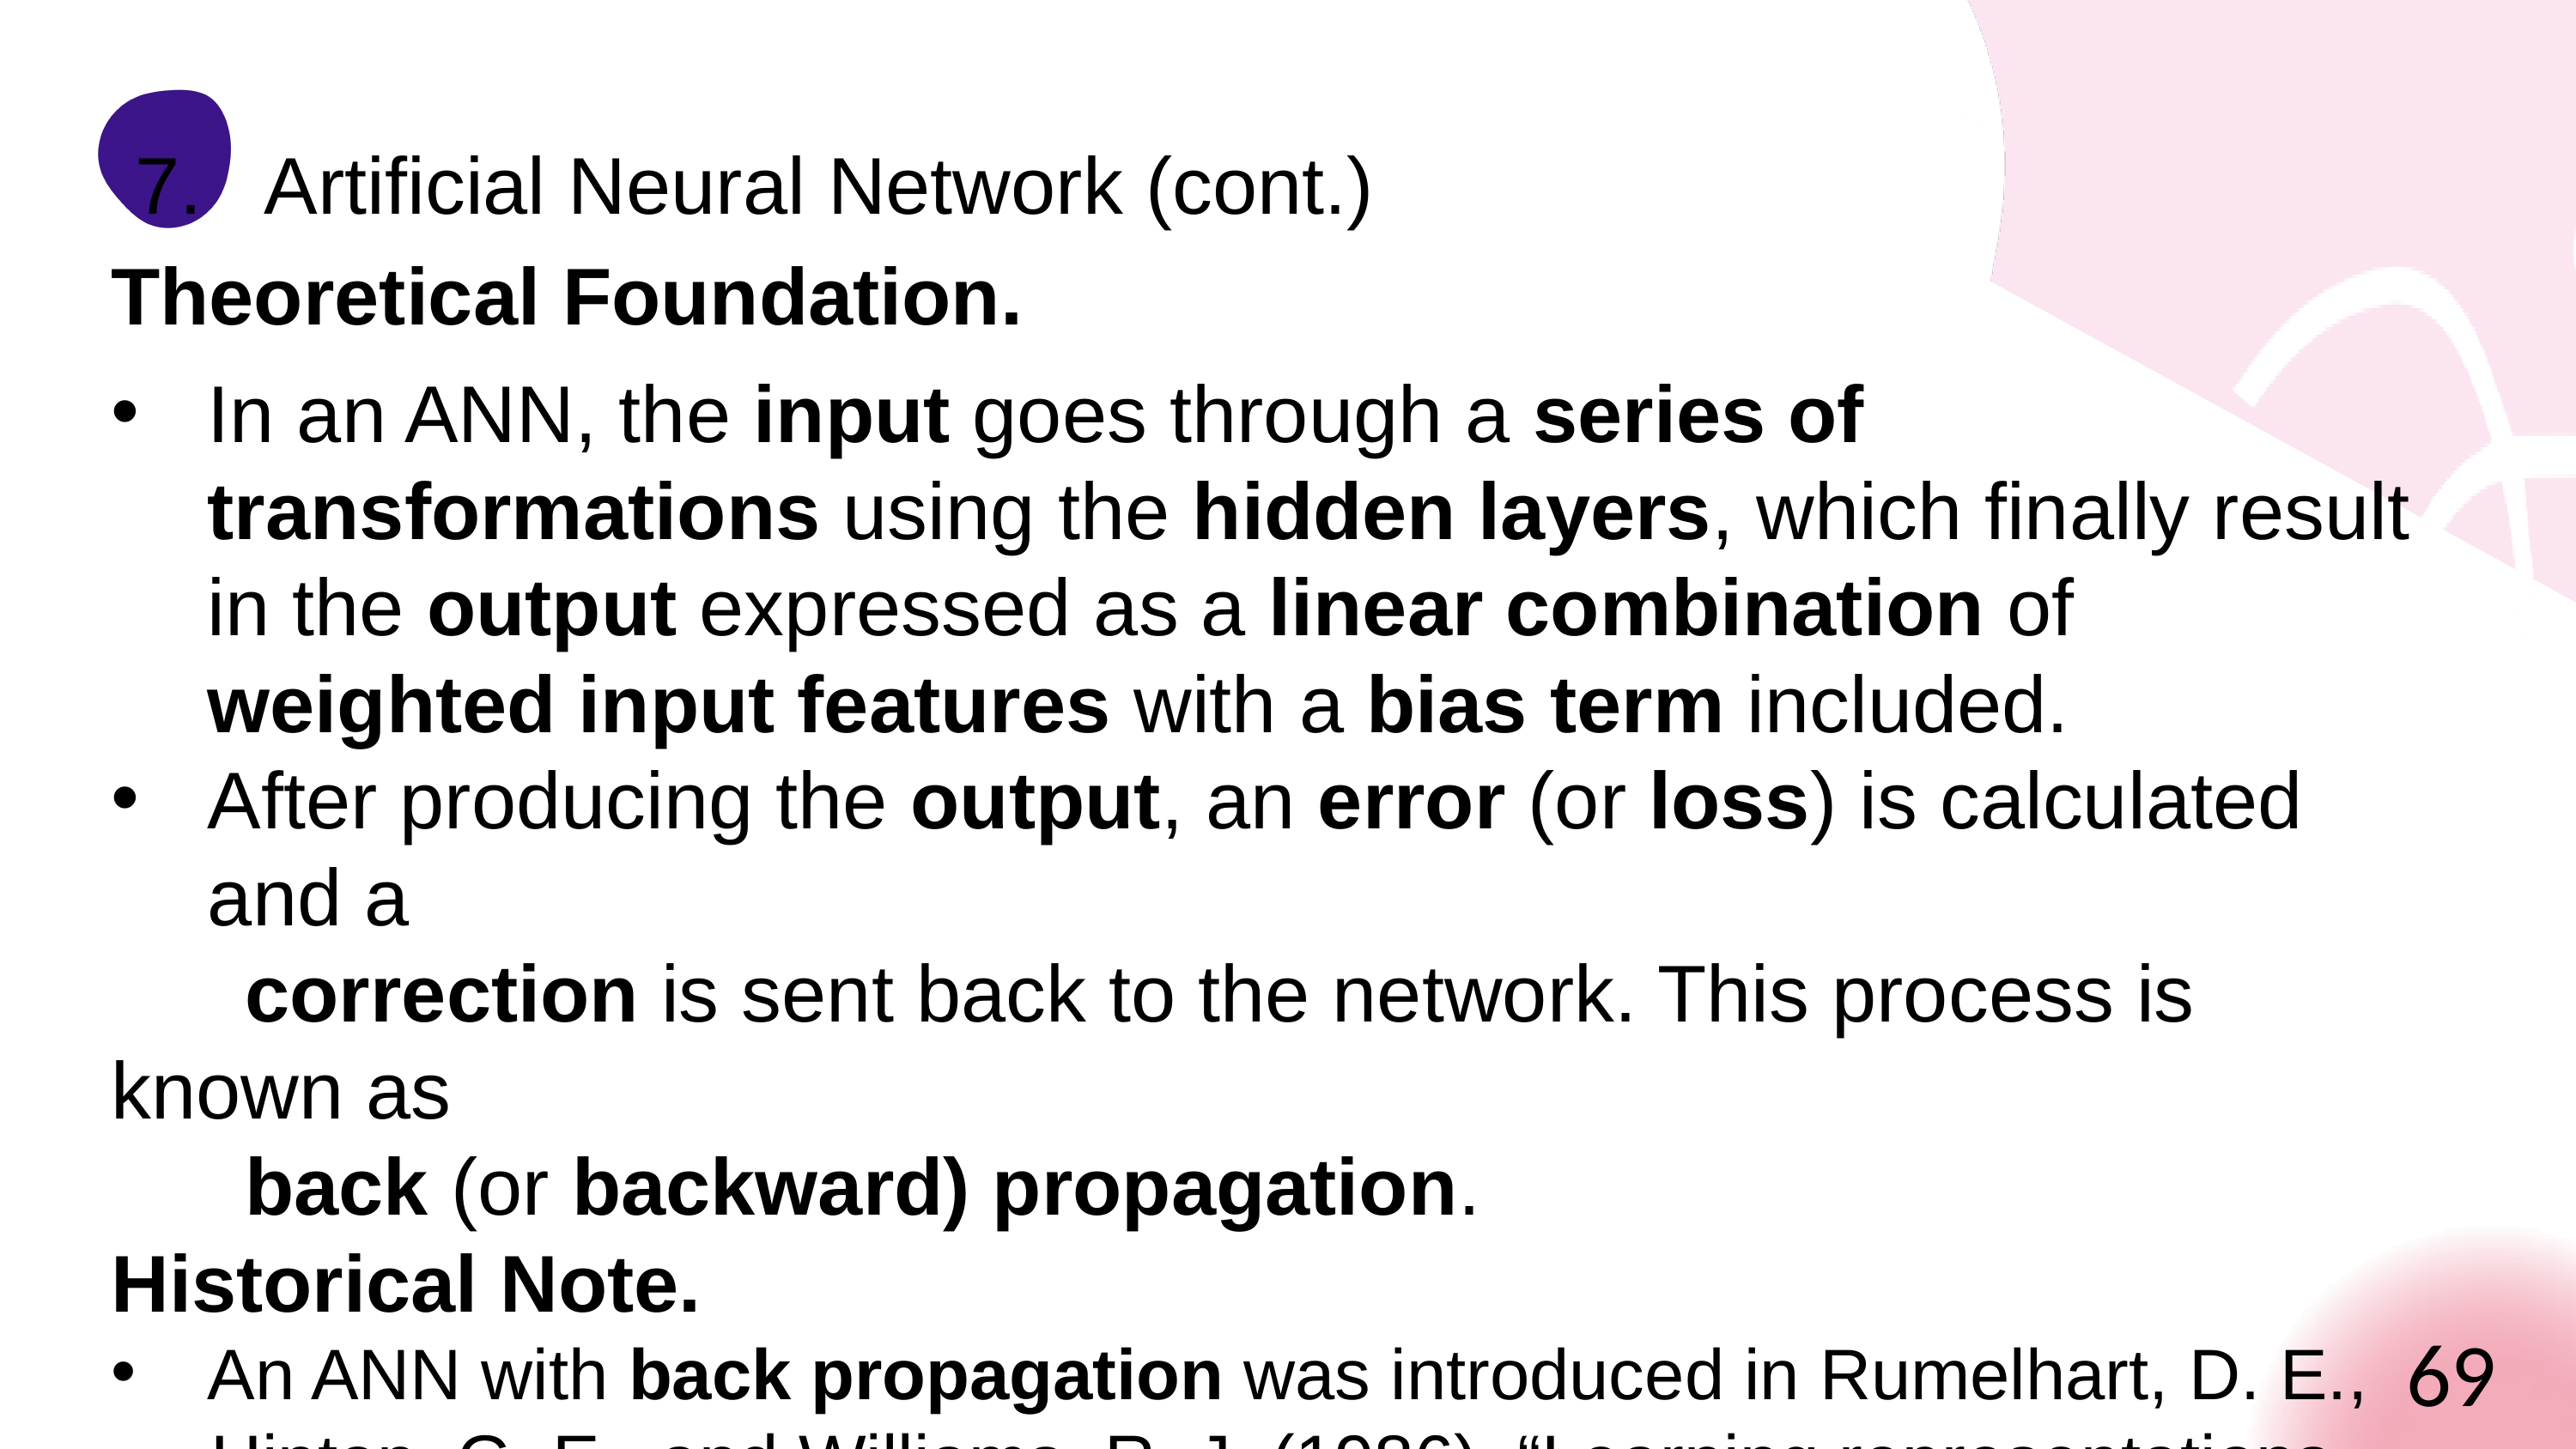

7.   Artificial Neural Network (cont.)

Theoretical Foundation.

In an ANN, the input goes through a series of transformations using the hidden layers, which finally result in the output expressed as a linear combination of weighted input features with a bias term included.
After producing the output, an error (or loss) is calculated and a
      correction is sent back to the network. This process is known as
      back (or backward) propagation.
Historical Note.
An ANN with back propagation was introduced in Rumelhart, D. E.,
     Hinton, G. E., and Williams, R. J. (1986). “Learning representations
      by back-propagating errors”. Nature, 323(6088), 533-536.

69